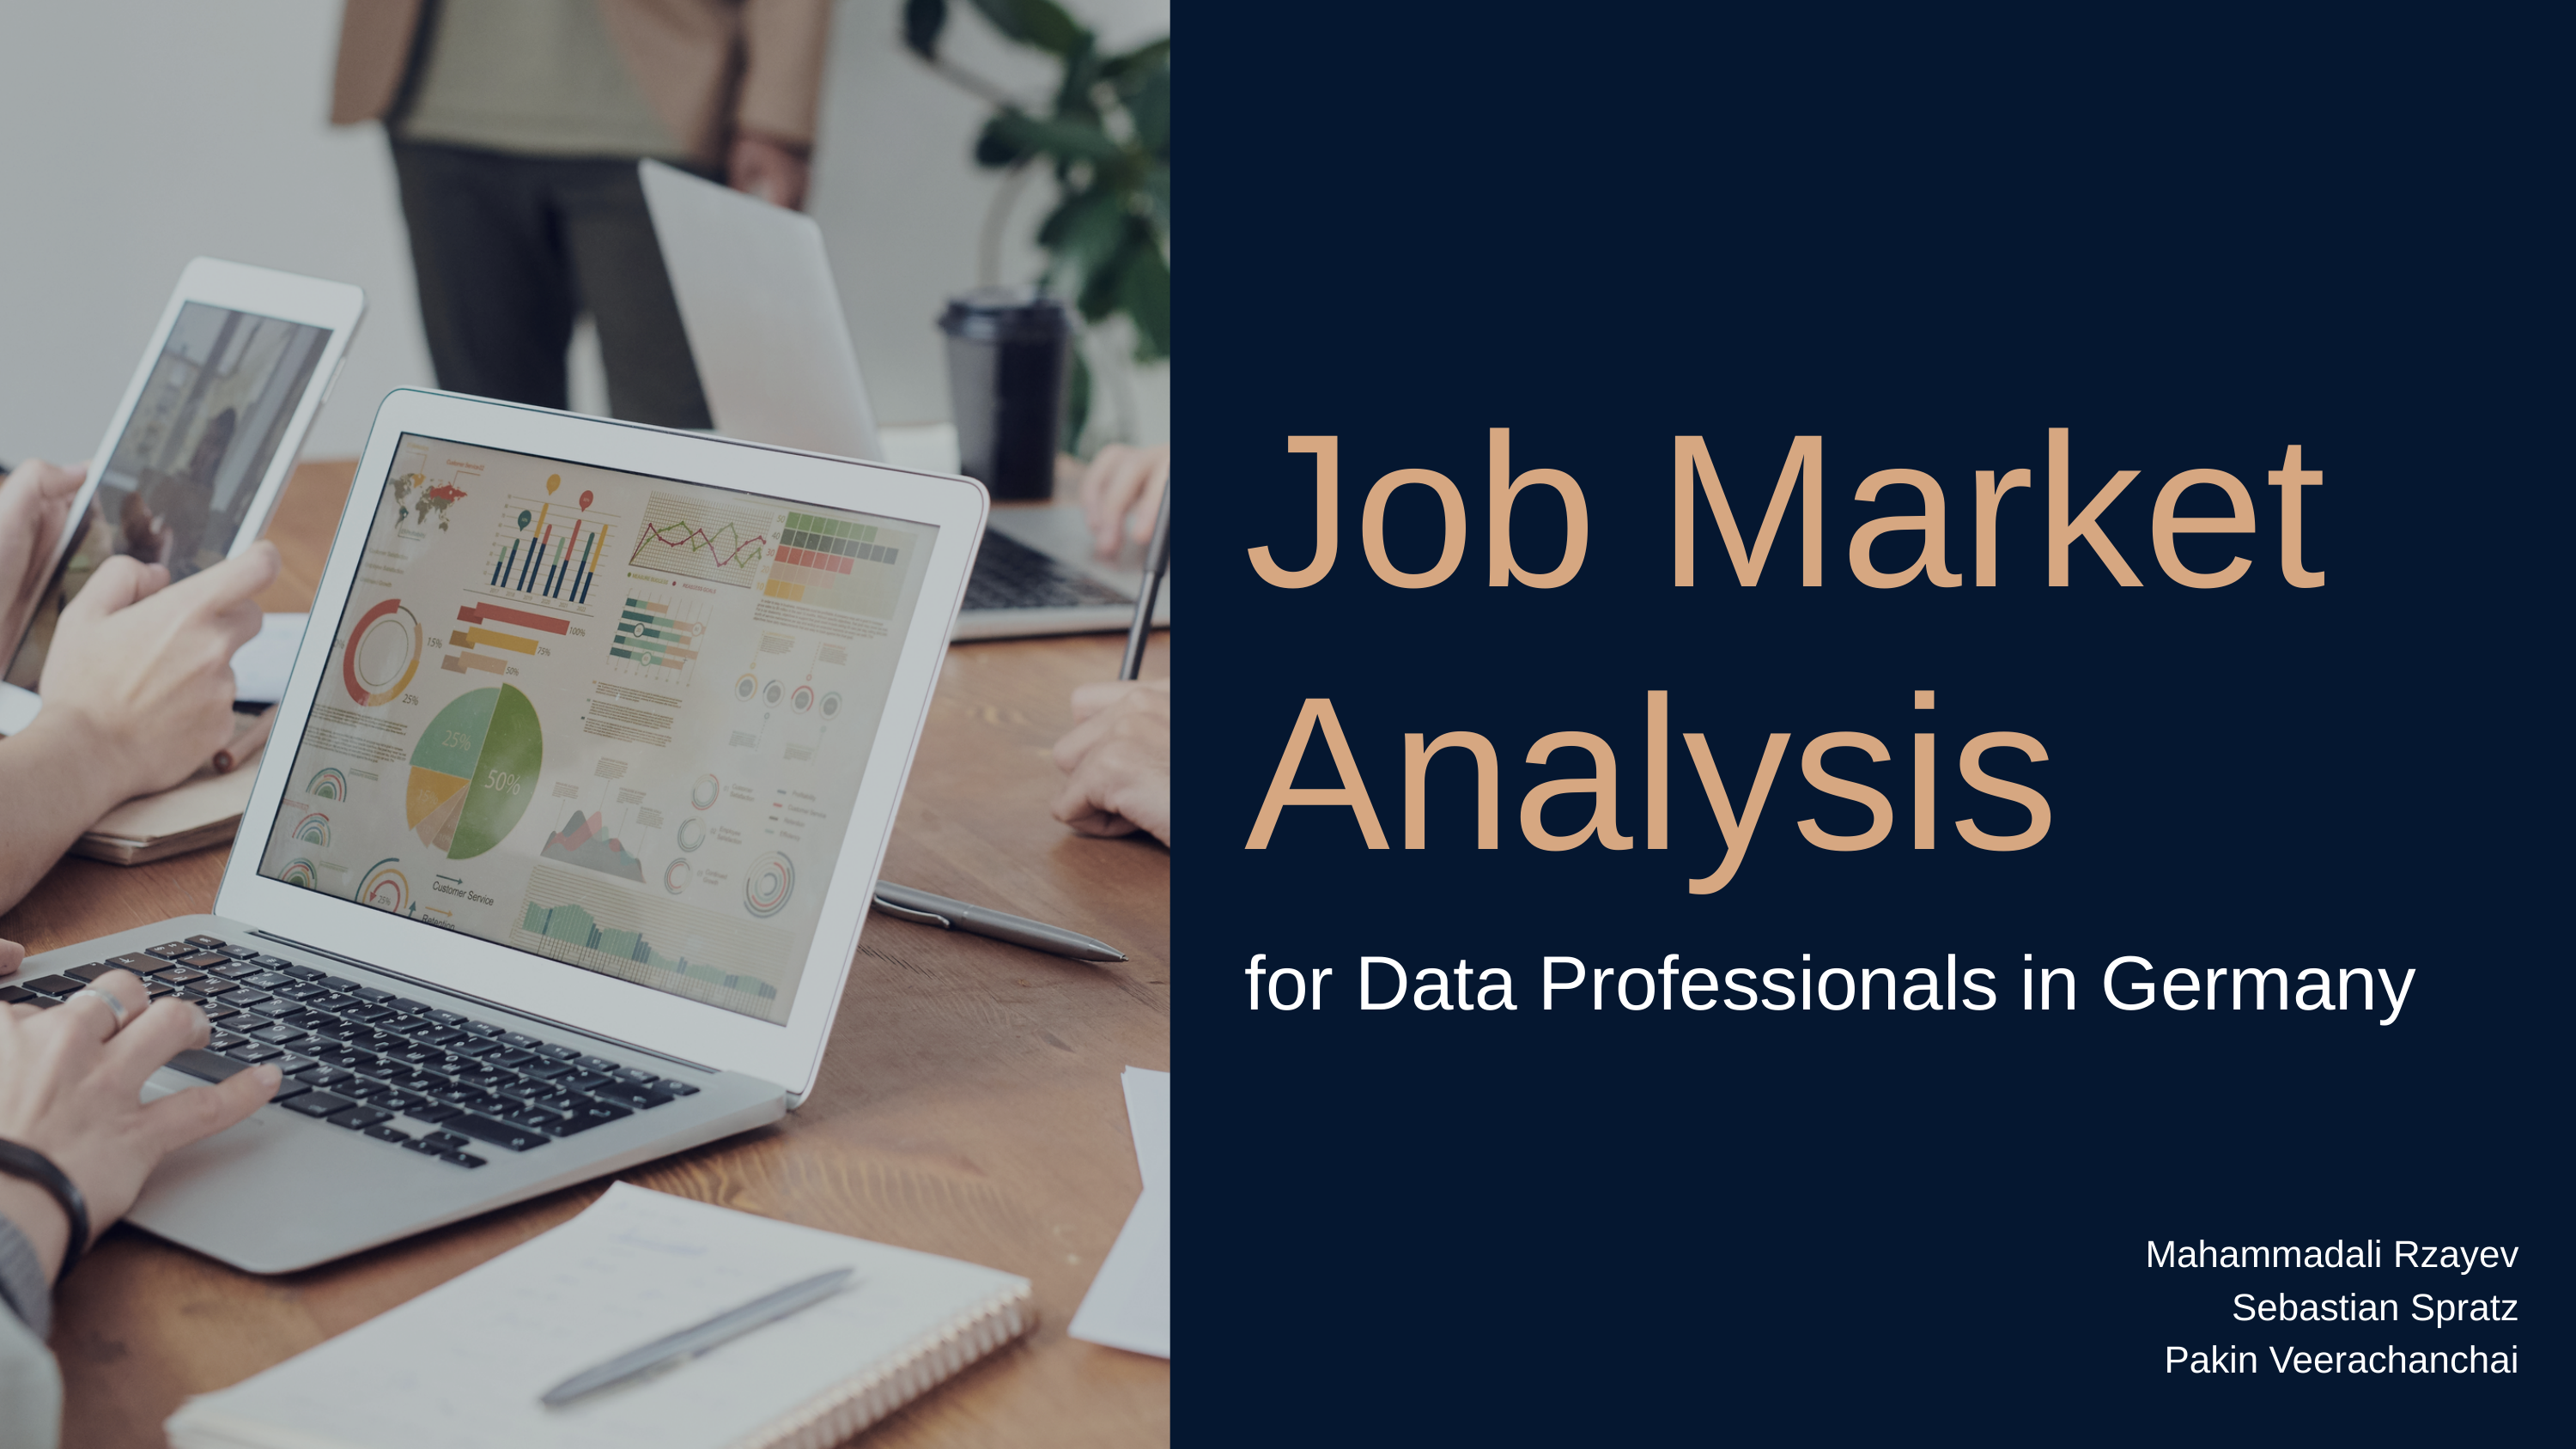

Job Market
Analysis
for Data Professionals in Germany
Mahammadali Rzayev​
Sebastian Spratz​
Pakin Veerachanchai